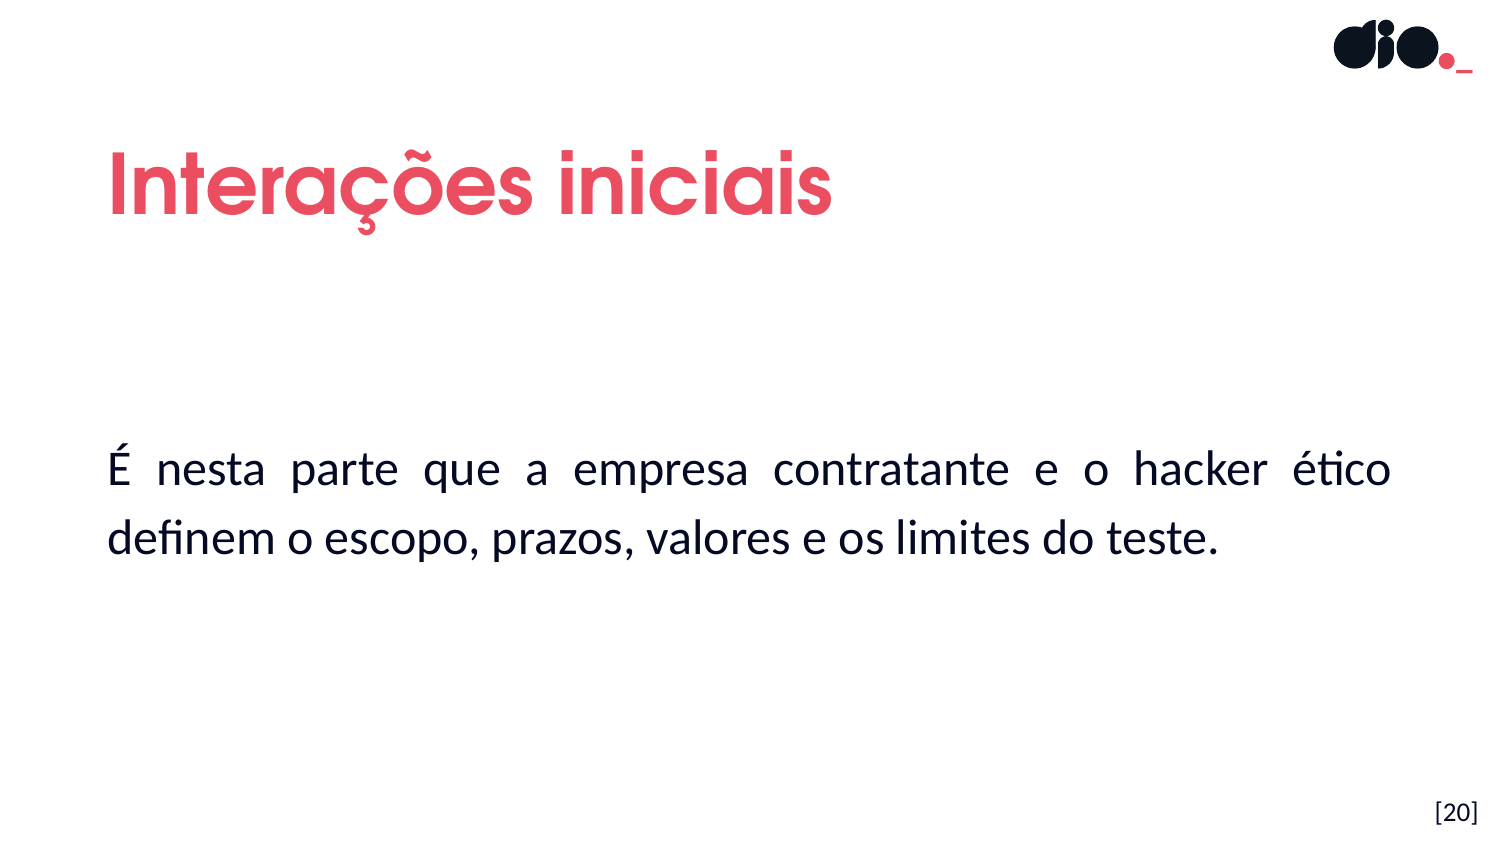

Interações iniciais
É nesta parte que a empresa contratante e o hacker ético definem o escopo, prazos, valores e os limites do teste.
[20]